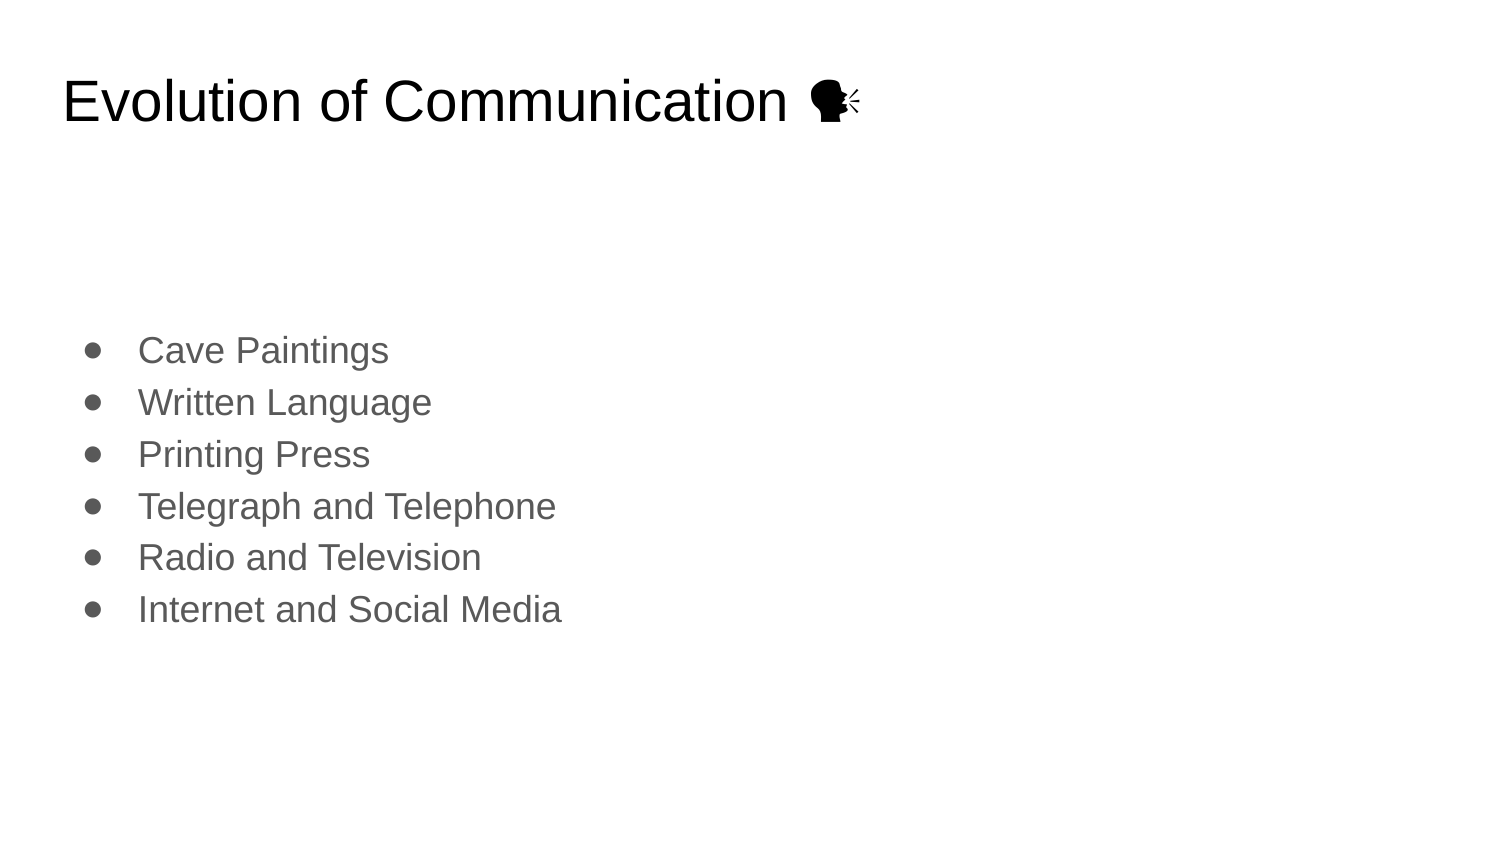

# Evolution of Communication 🗣️
Cave Paintings
Written Language
Printing Press
Telegraph and Telephone
Radio and Television
Internet and Social Media